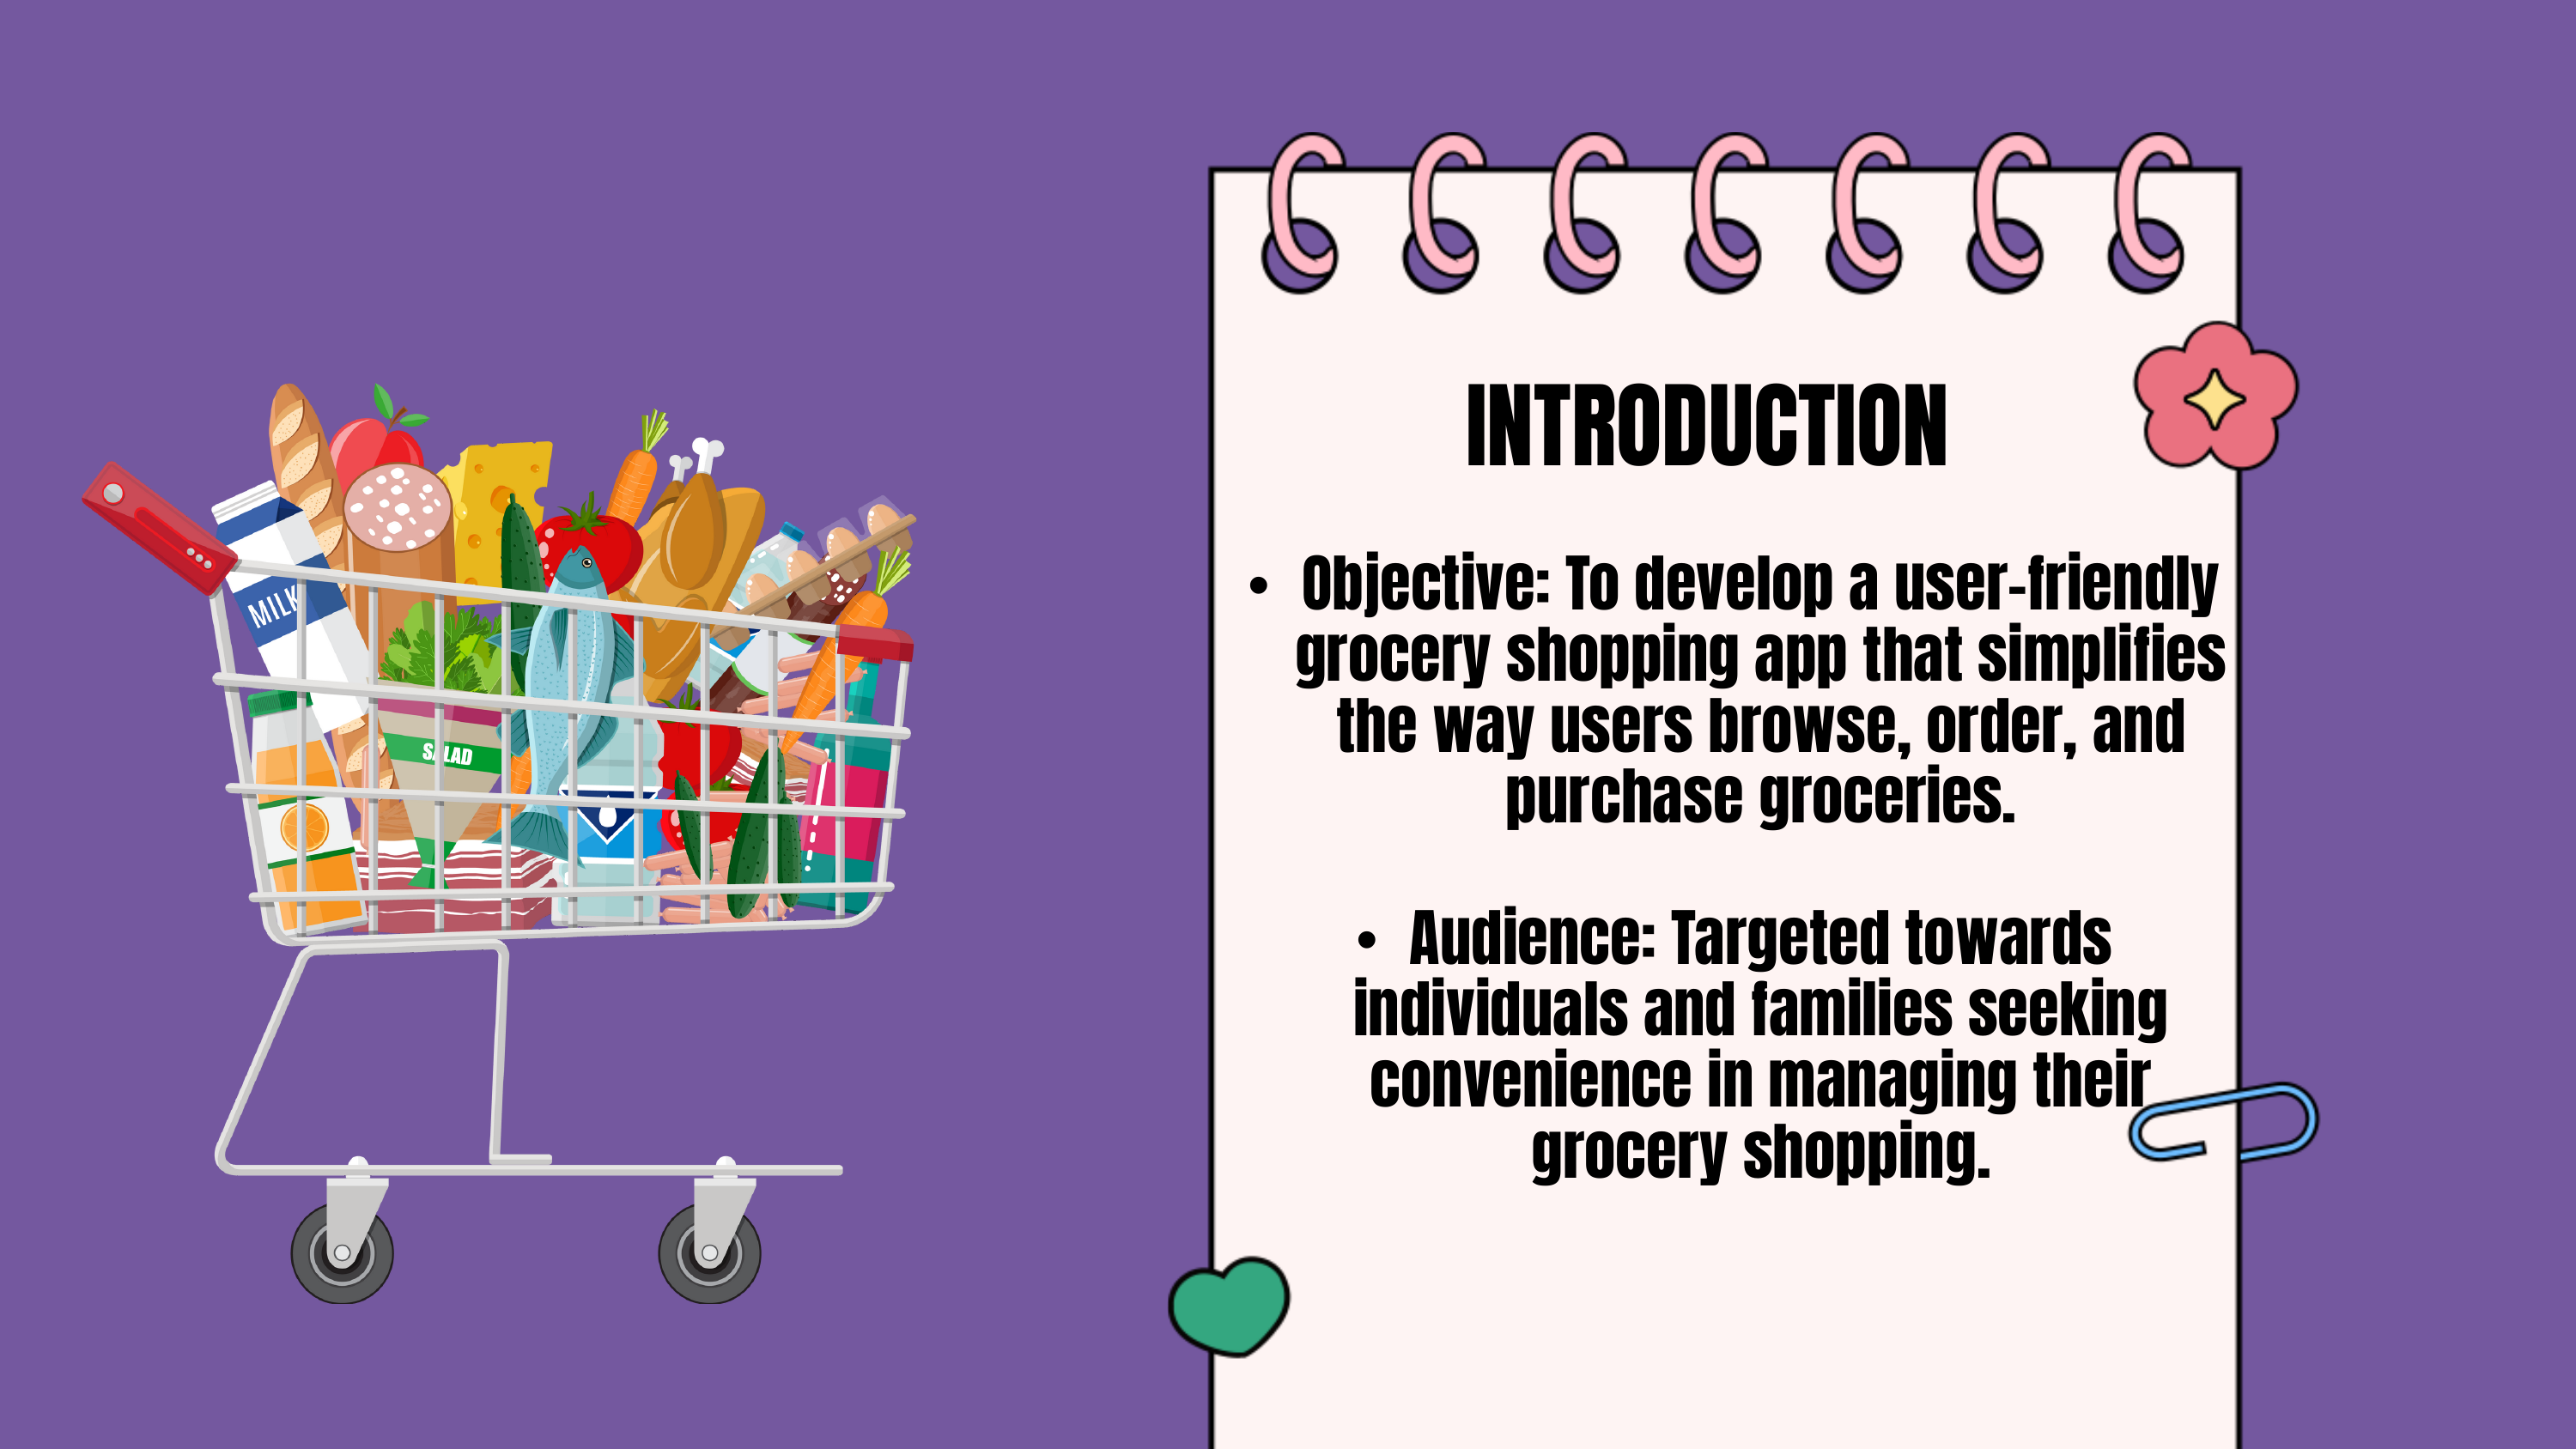

INTRODUCTION
Objective: To develop a user-friendly grocery shopping app that simplifies the way users browse, order, and purchase groceries.

Audience: Targeted towards individuals and families seeking convenience in managing their grocery shopping.